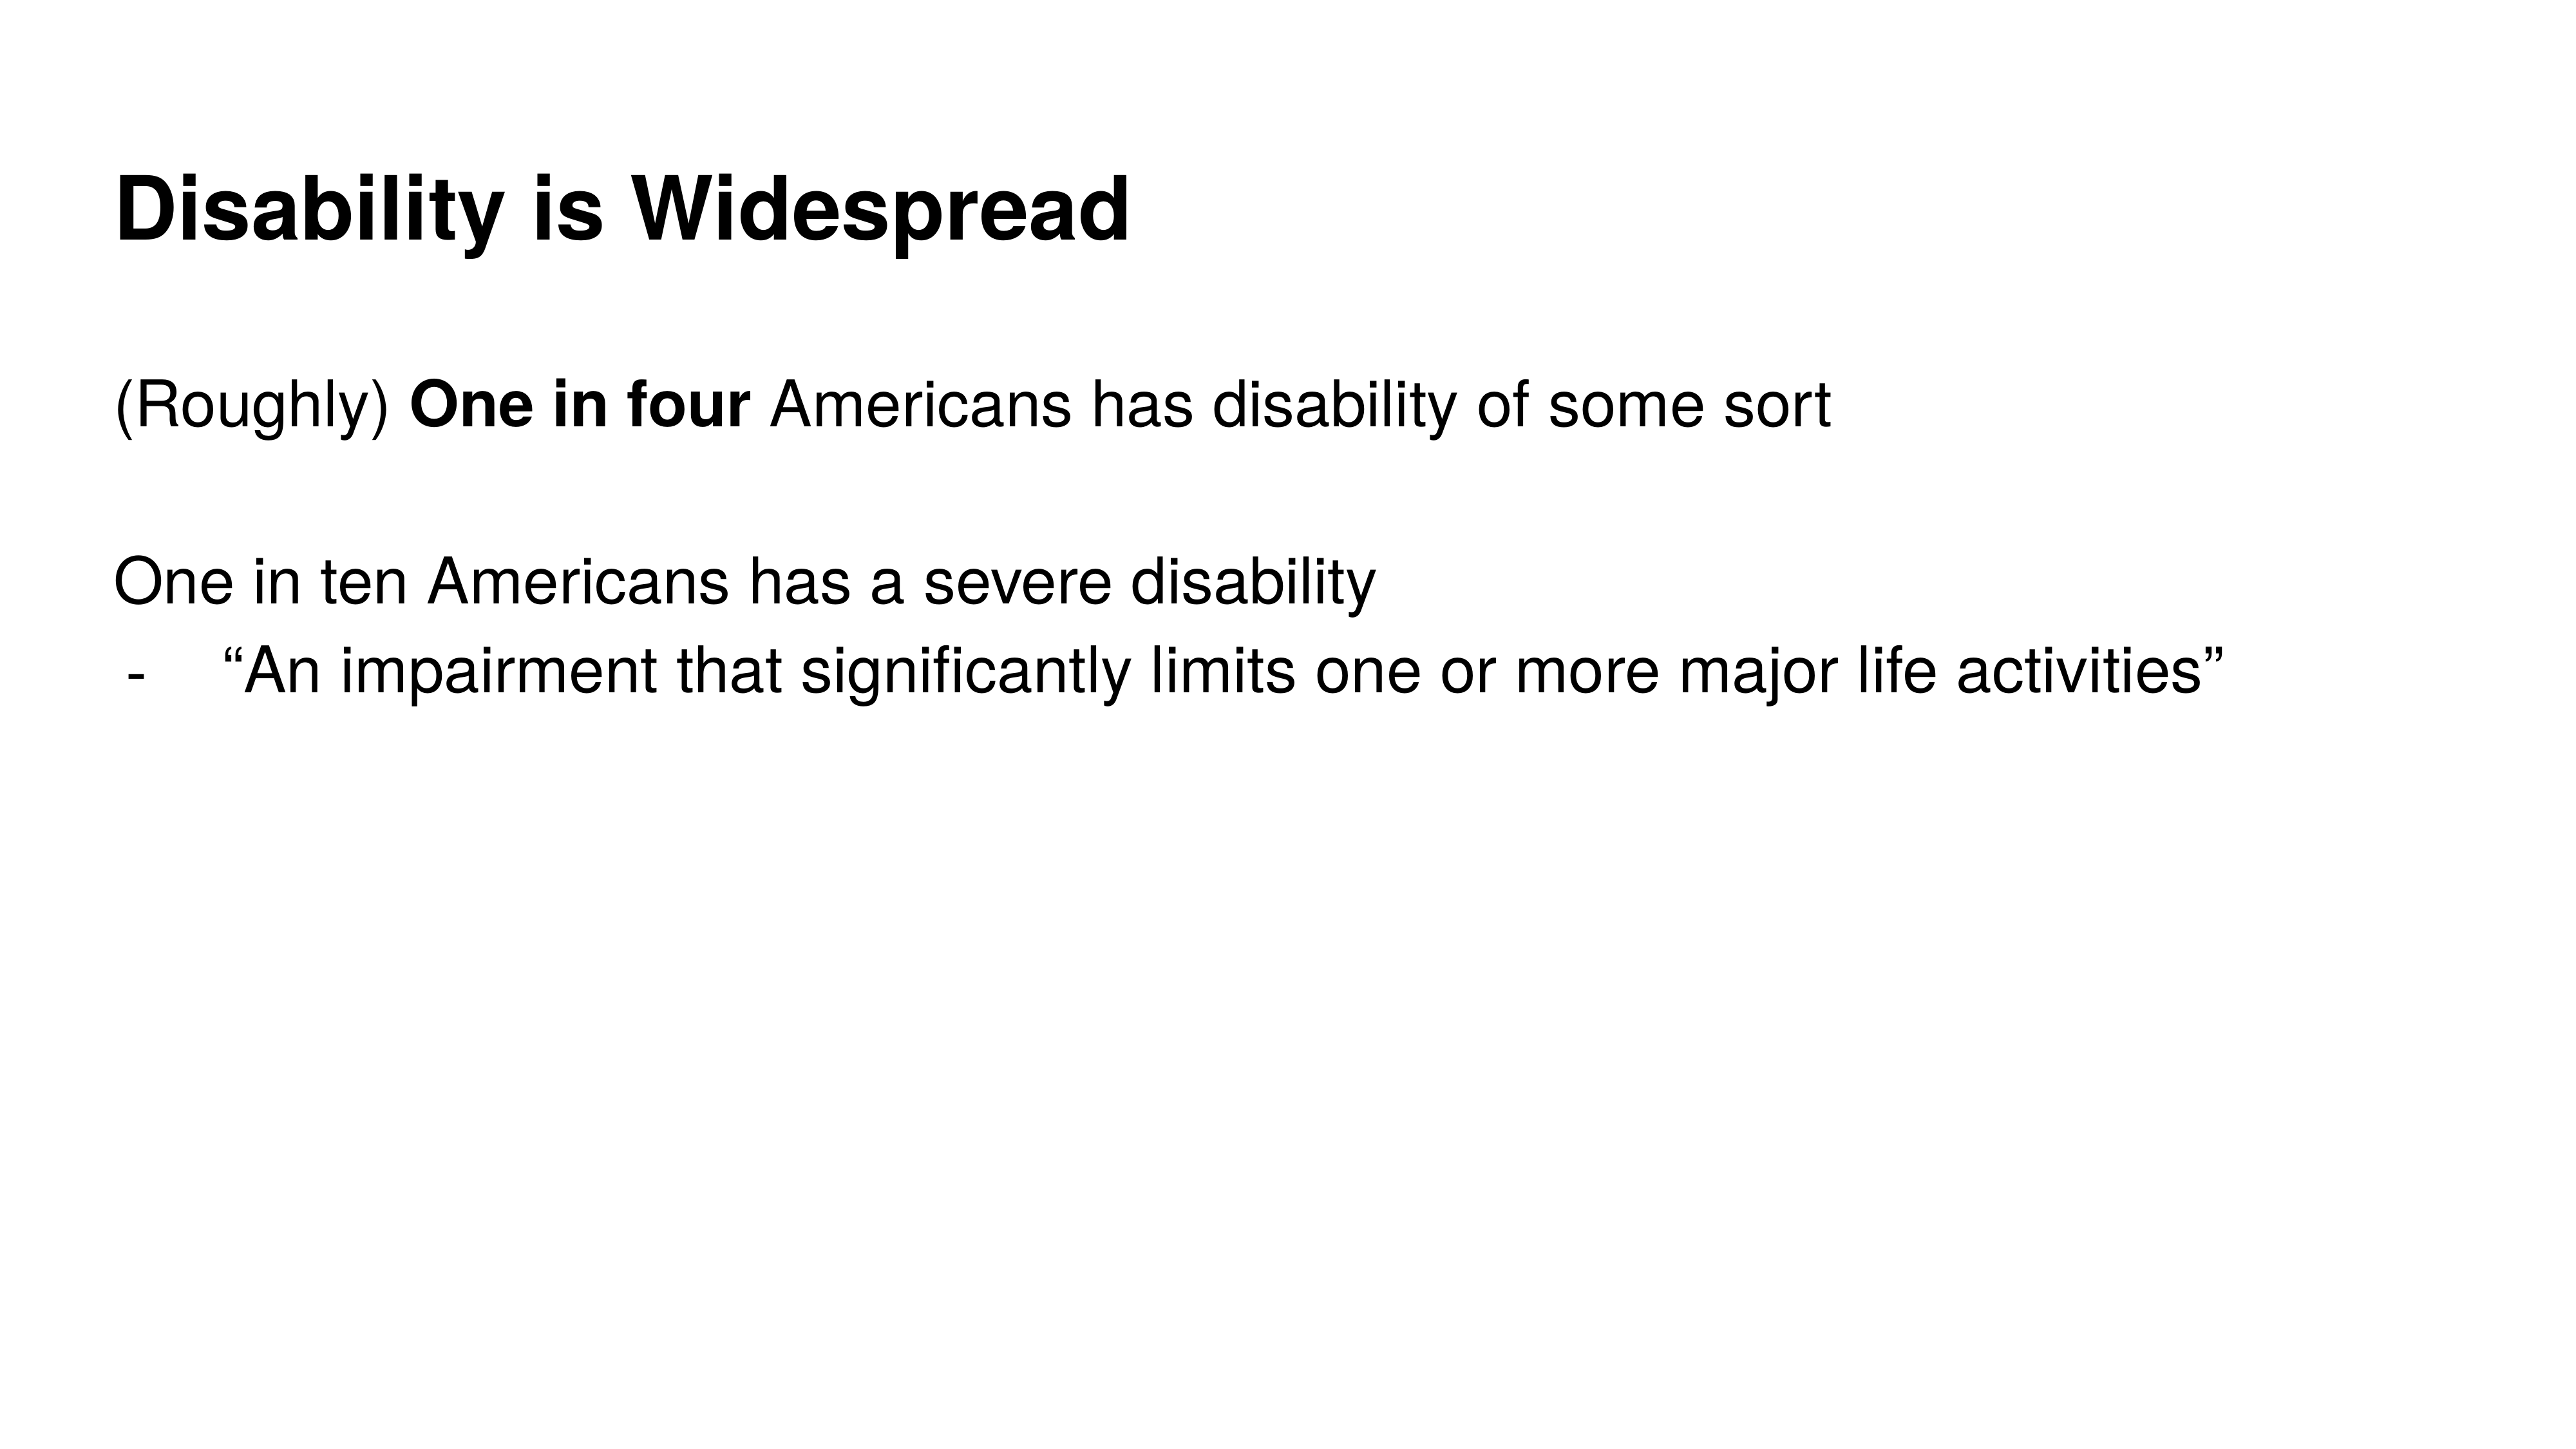

# Disability is Widespread
(Roughly) One in four Americans has disability of some sort

One in ten Americans has a severe disability
“An impairment that significantly limits one or more major life activities”